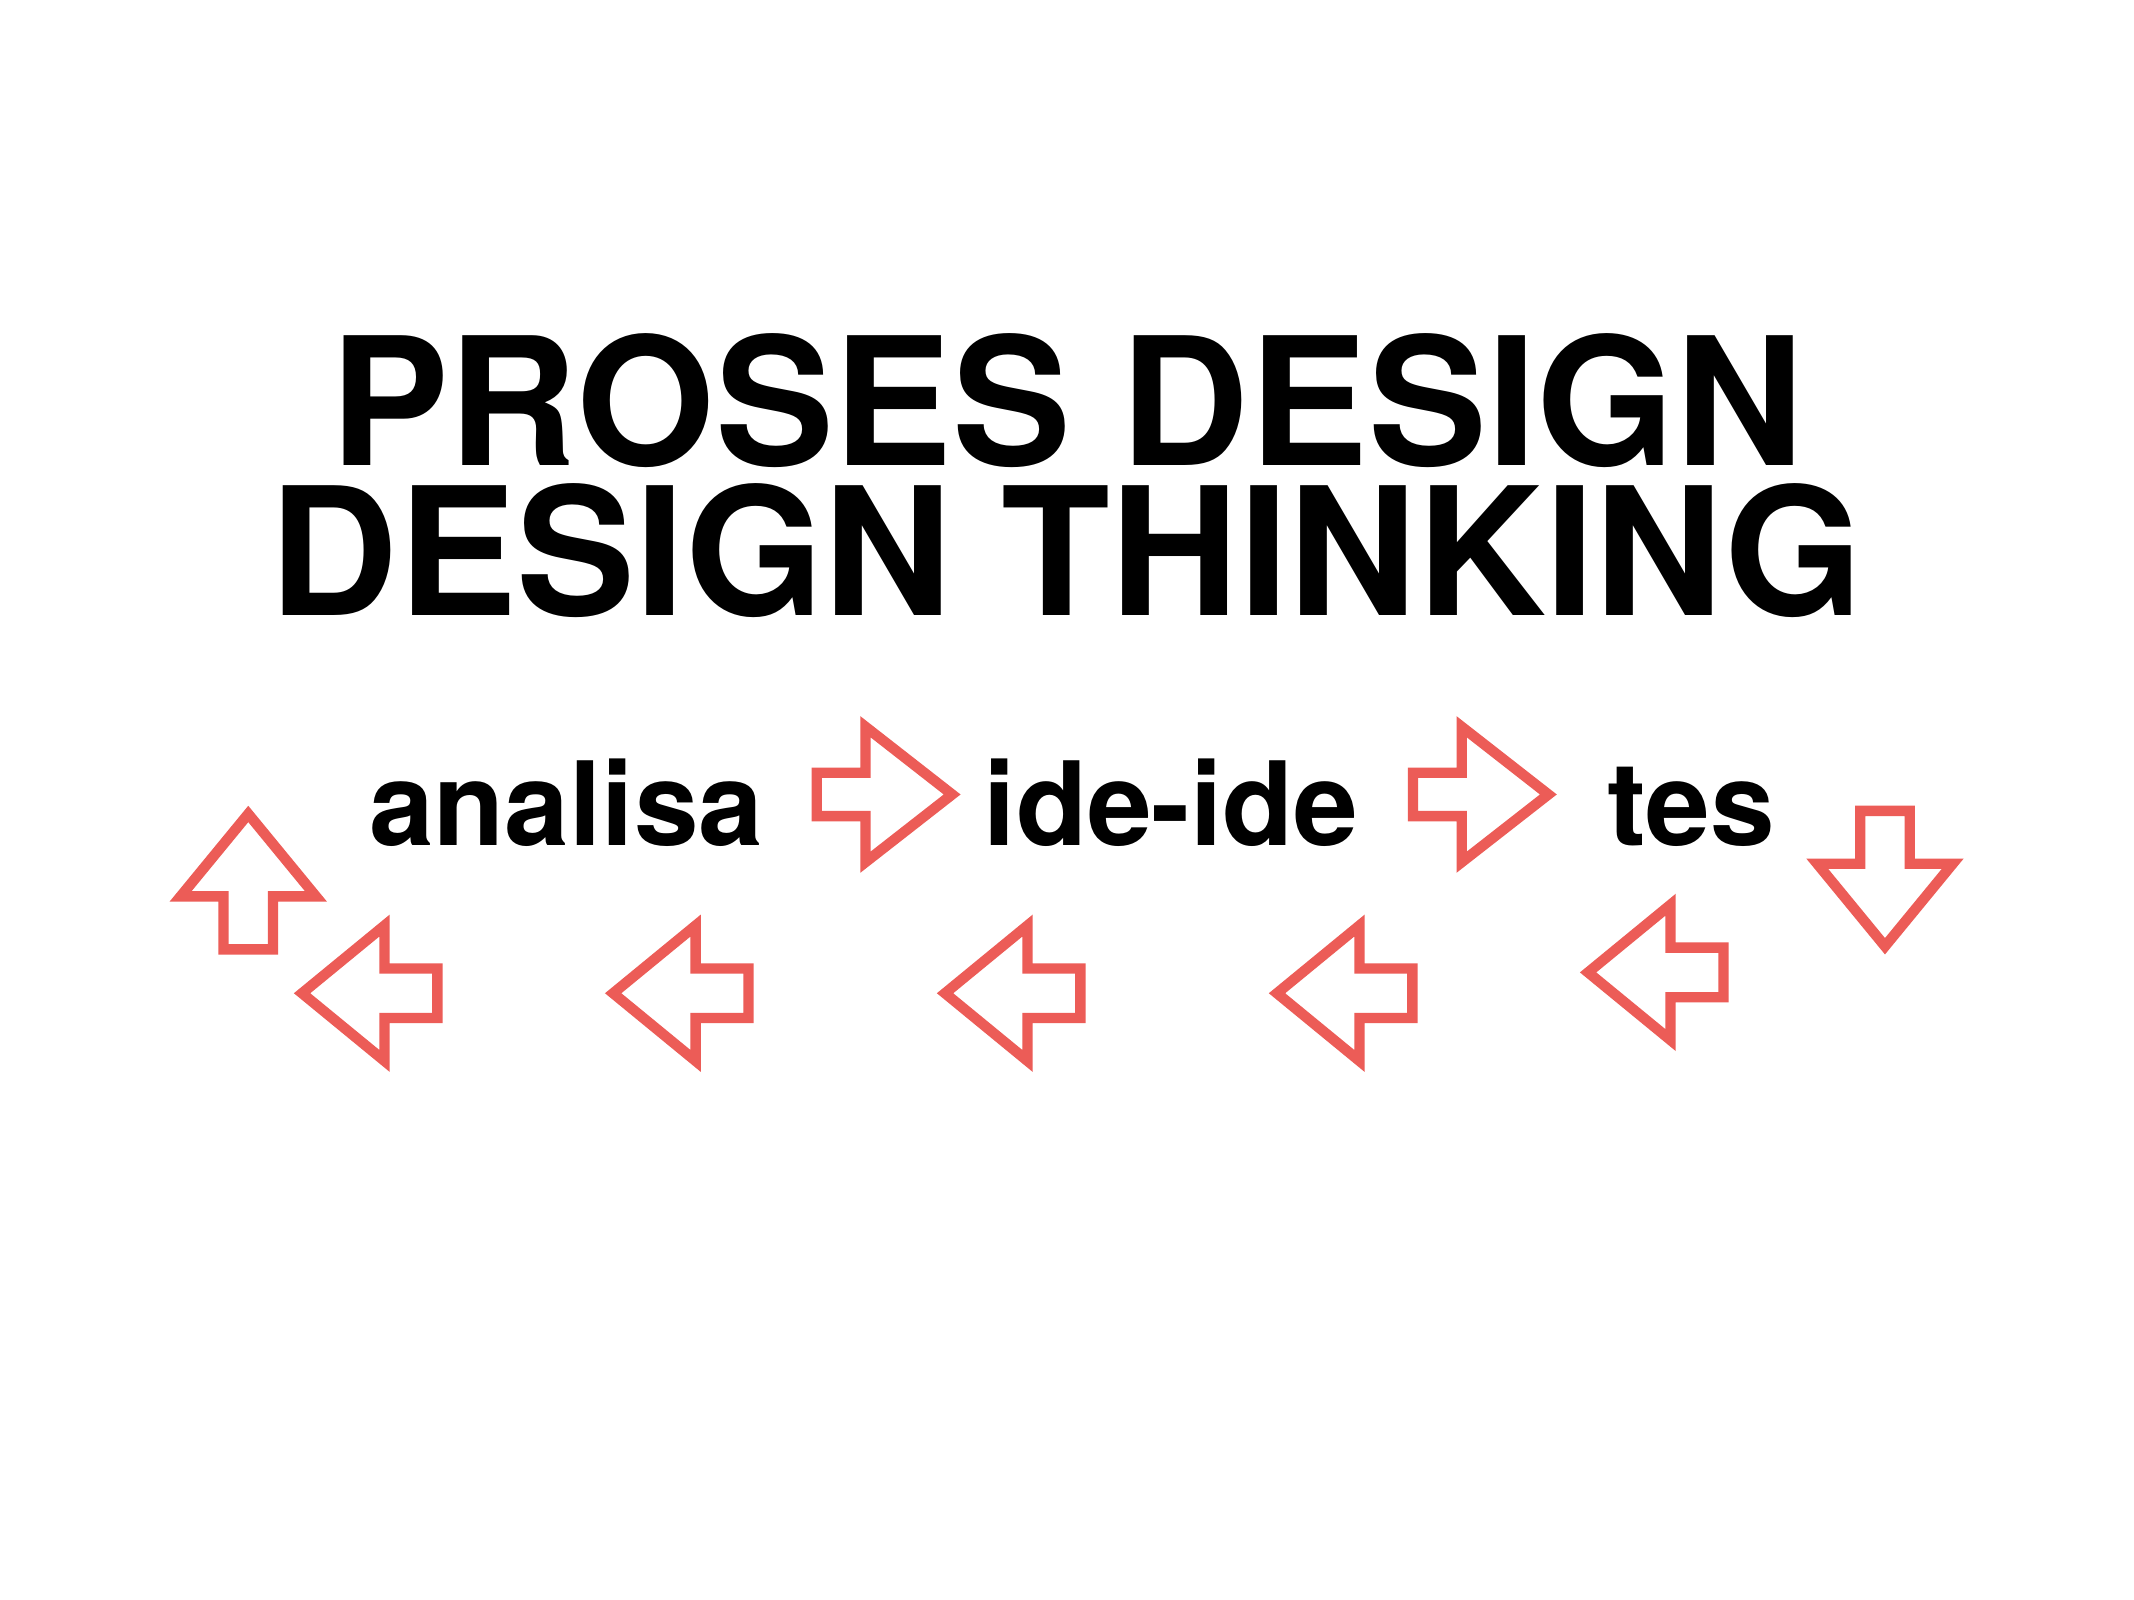

PROSES DESIGN
DESIGN THINKING
# analisa
ide-ide
tes